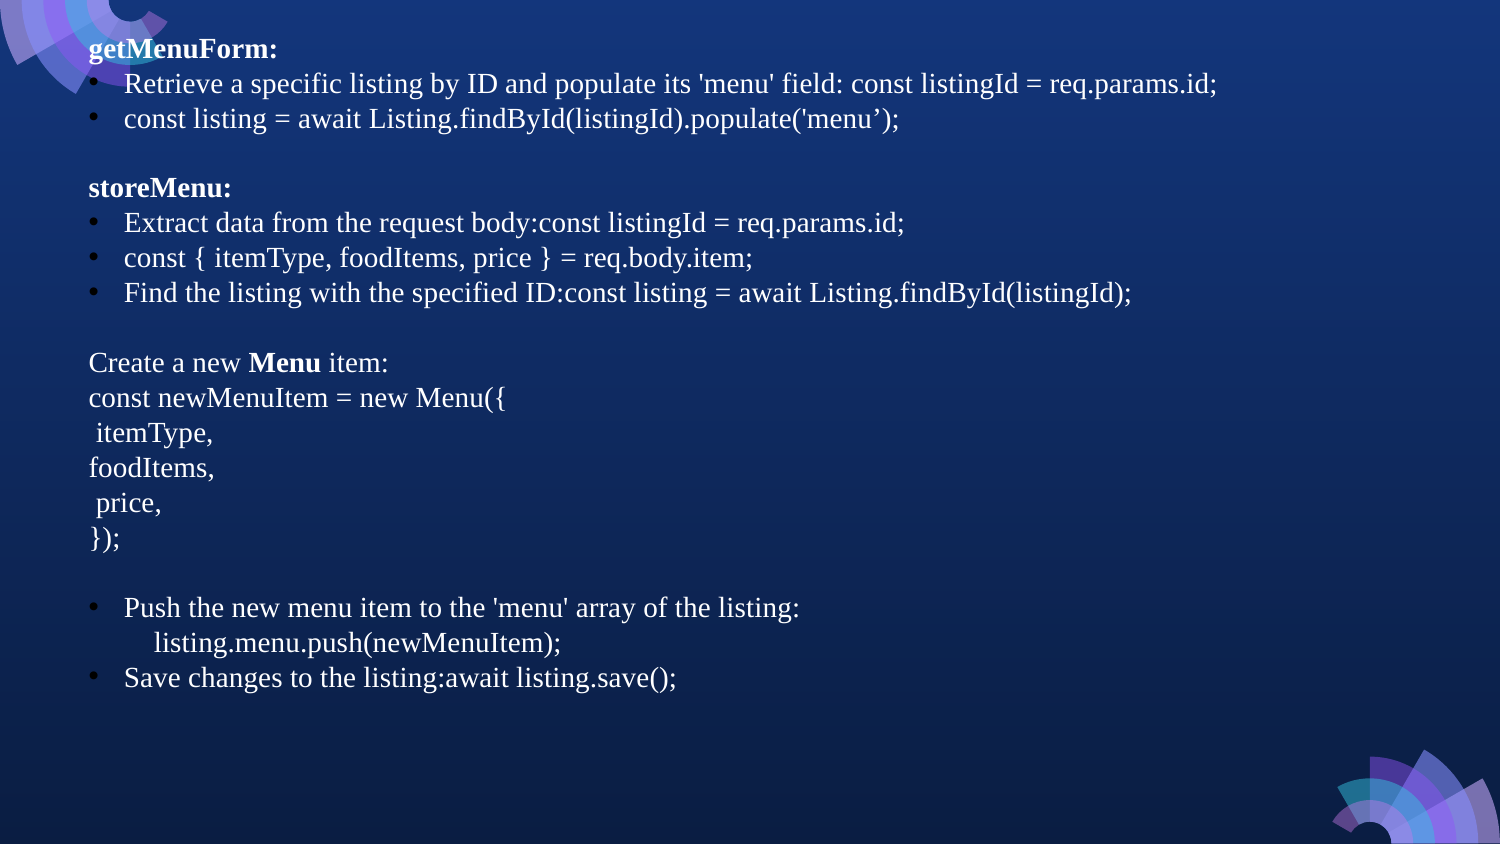

getMenuForm:
Retrieve a specific listing by ID and populate its 'menu' field: const listingId = req.params.id;
const listing = await Listing.findById(listingId).populate('menu’);

storeMenu:
Extract data from the request body:const listingId = req.params.id;
const { itemType, foodItems, price } = req.body.item;
Find the listing with the specified ID:const listing = await Listing.findById(listingId);

Create a new Menu item:
const newMenuItem = new Menu({
 itemType,
foodItems,
 price,
});

Push the new menu item to the 'menu' array of the listing:
         listing.menu.push(newMenuItem);
Save changes to the listing:await listing.save();